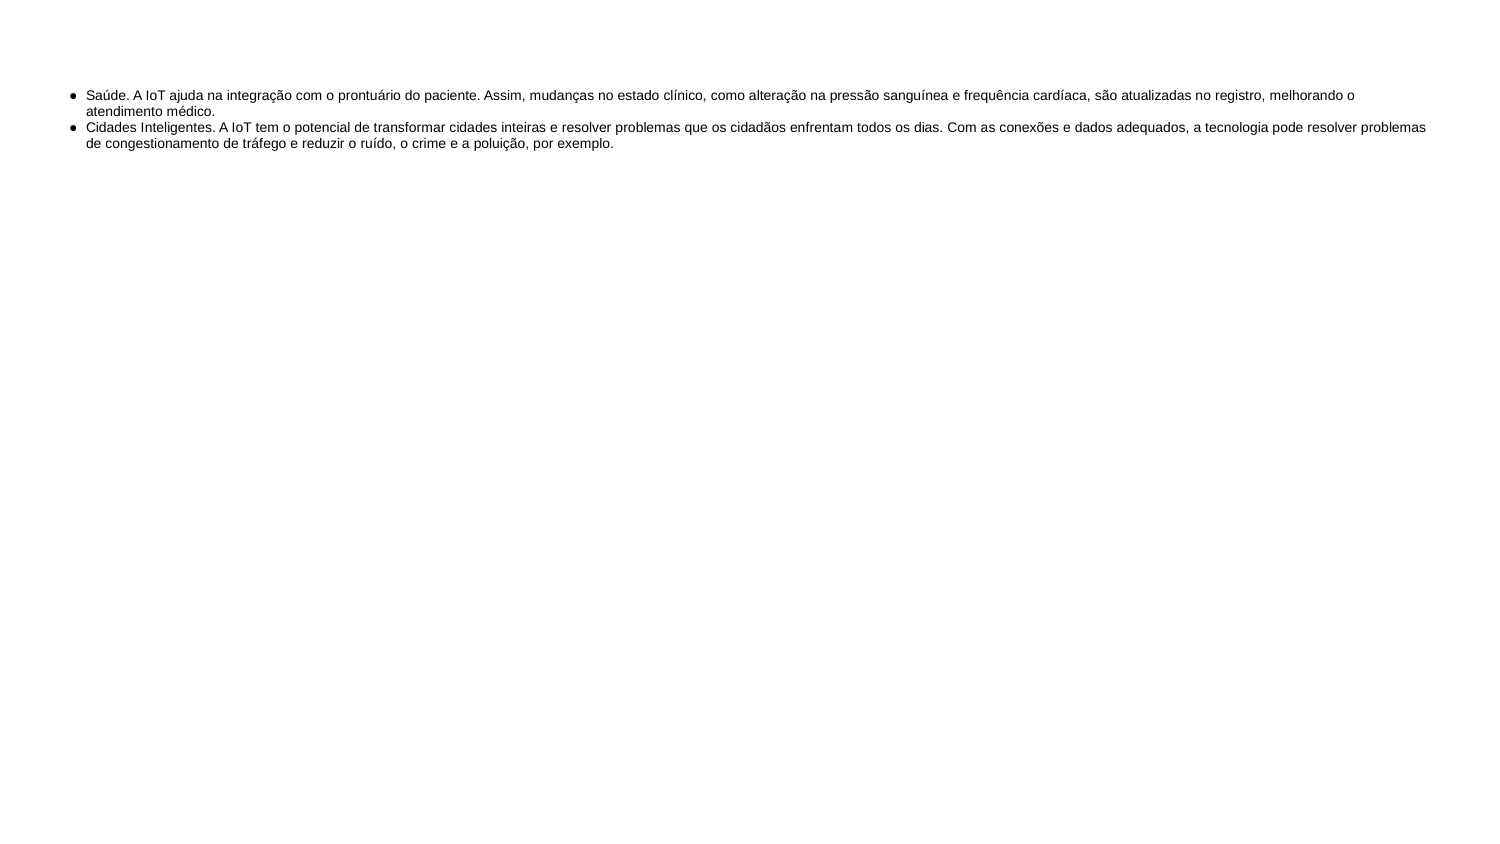

# Saúde. A IoT ajuda na integração com o prontuário do paciente. Assim, mudanças no estado clínico, como alteração na pressão sanguínea e frequência cardíaca, são atualizadas no registro, melhorando o atendimento médico.
Cidades Inteligentes. A IoT tem o potencial de transformar cidades inteiras e resolver problemas que os cidadãos enfrentam todos os dias. Com as conexões e dados adequados, a tecnologia pode resolver problemas de congestionamento de tráfego e reduzir o ruído, o crime e a poluição, por exemplo.